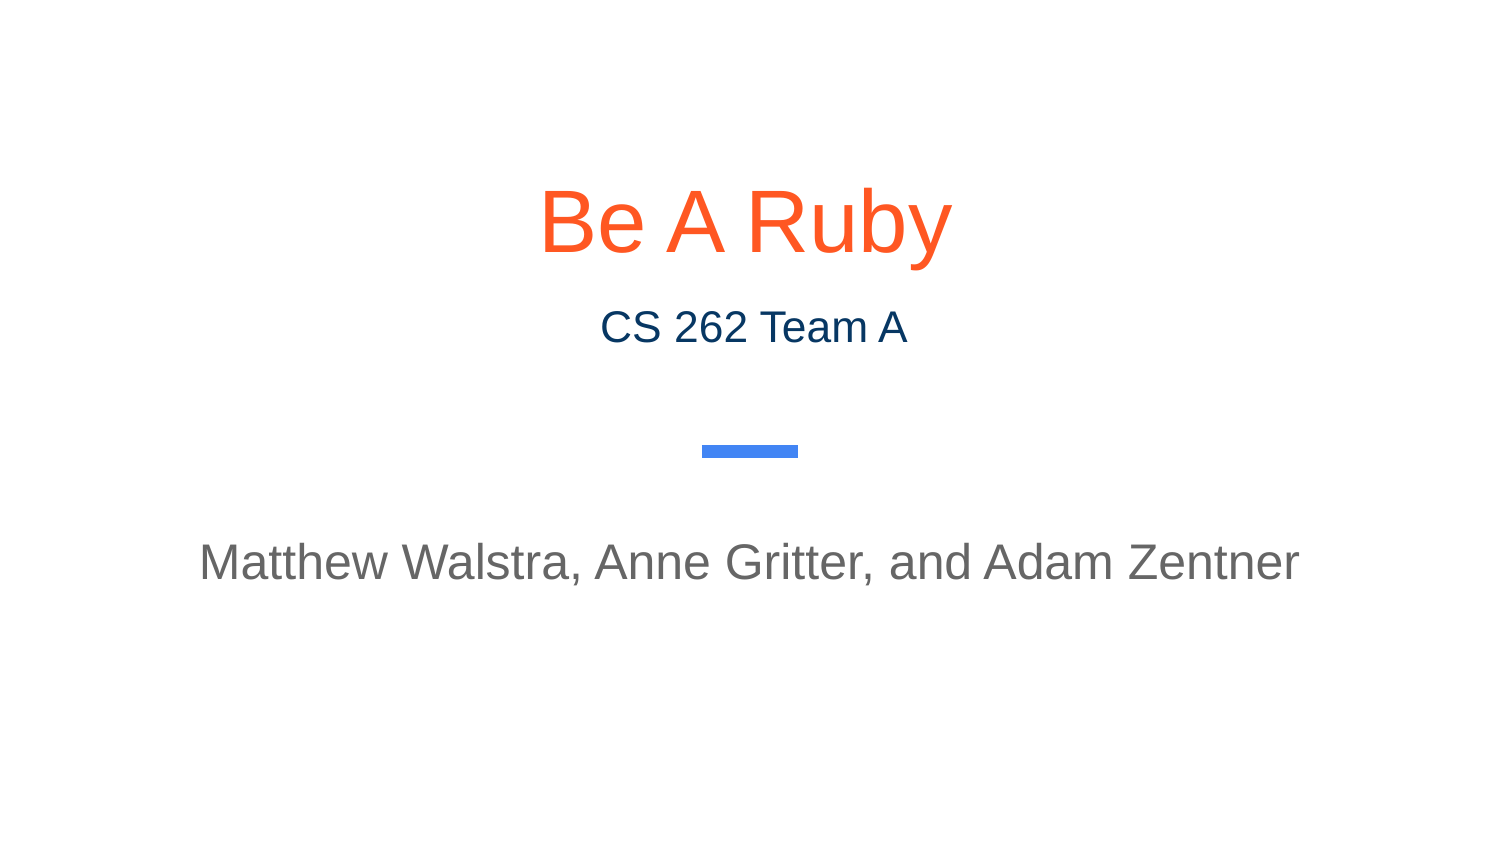

# Be A Ruby
CS 262 Team A
Matthew Walstra, Anne Gritter, and Adam Zentner